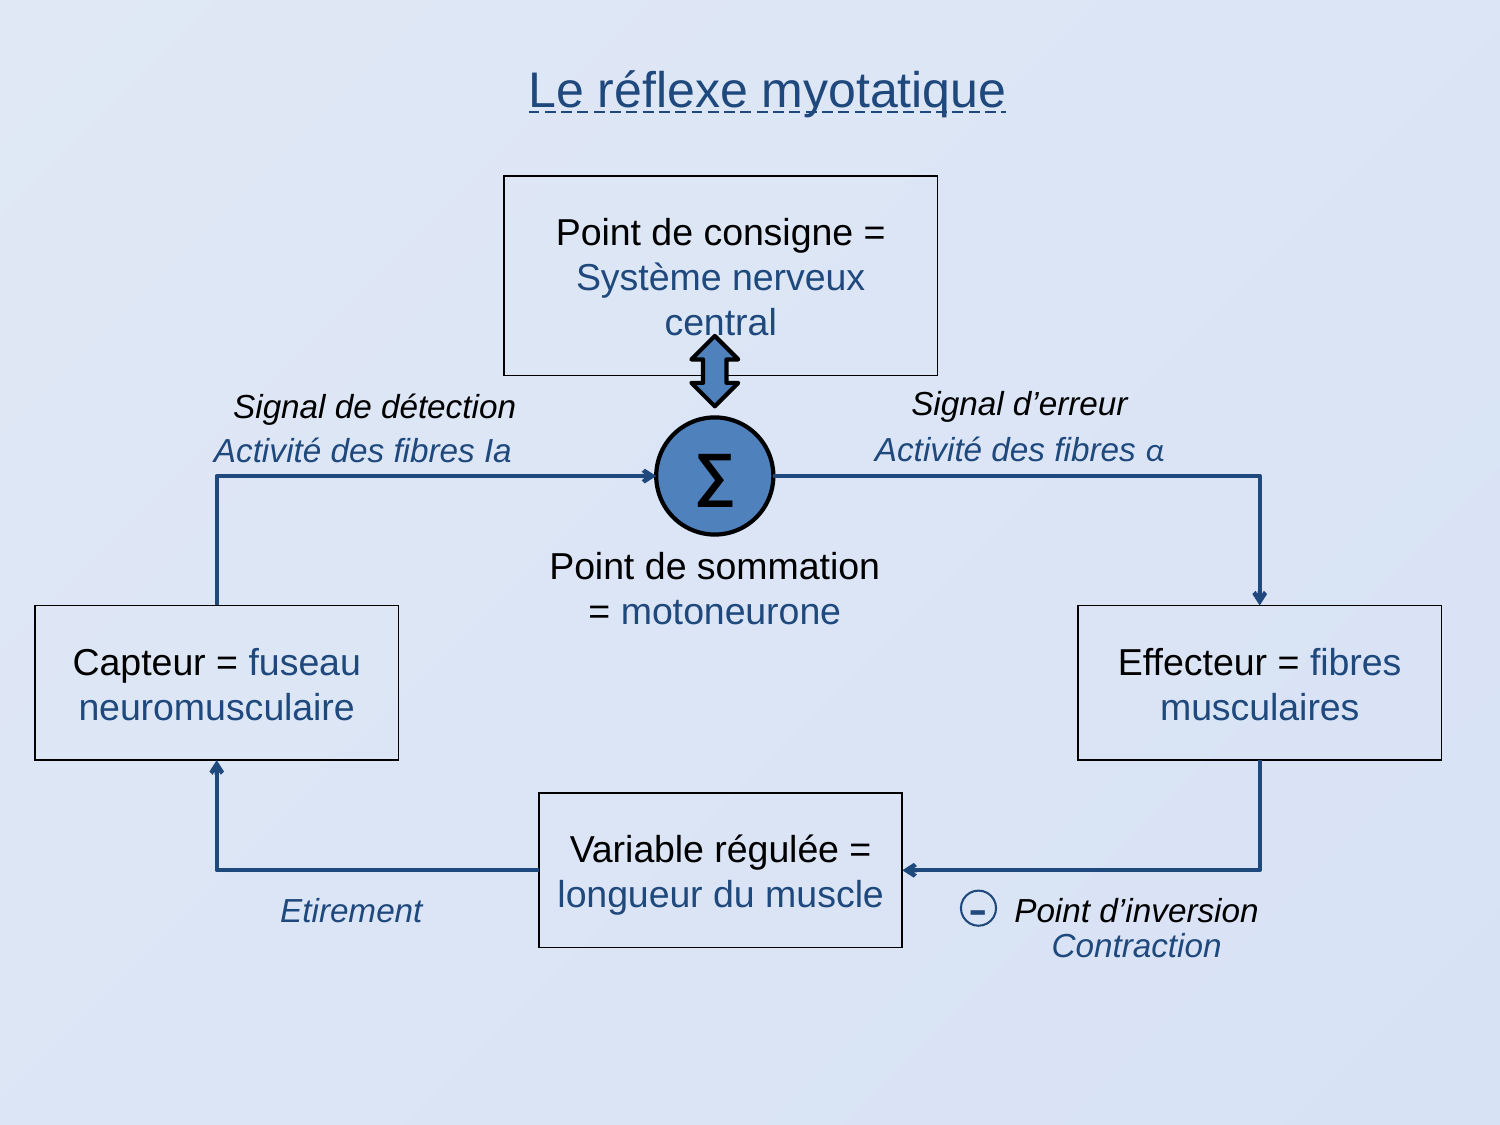

Le réflexe myotatique

Point de consigne =
Système nerveux central

Signal d’erreur
Signal de détection

Activité des fibres α
Activité des fibres Ia
∑
Point de sommation
= motoneurone

Capteur = fuseau neuromusculaire

Effecteur = fibres musculaires

Variable régulée = longueur du muscle

-

Etirement
Point d’inversion
Contraction